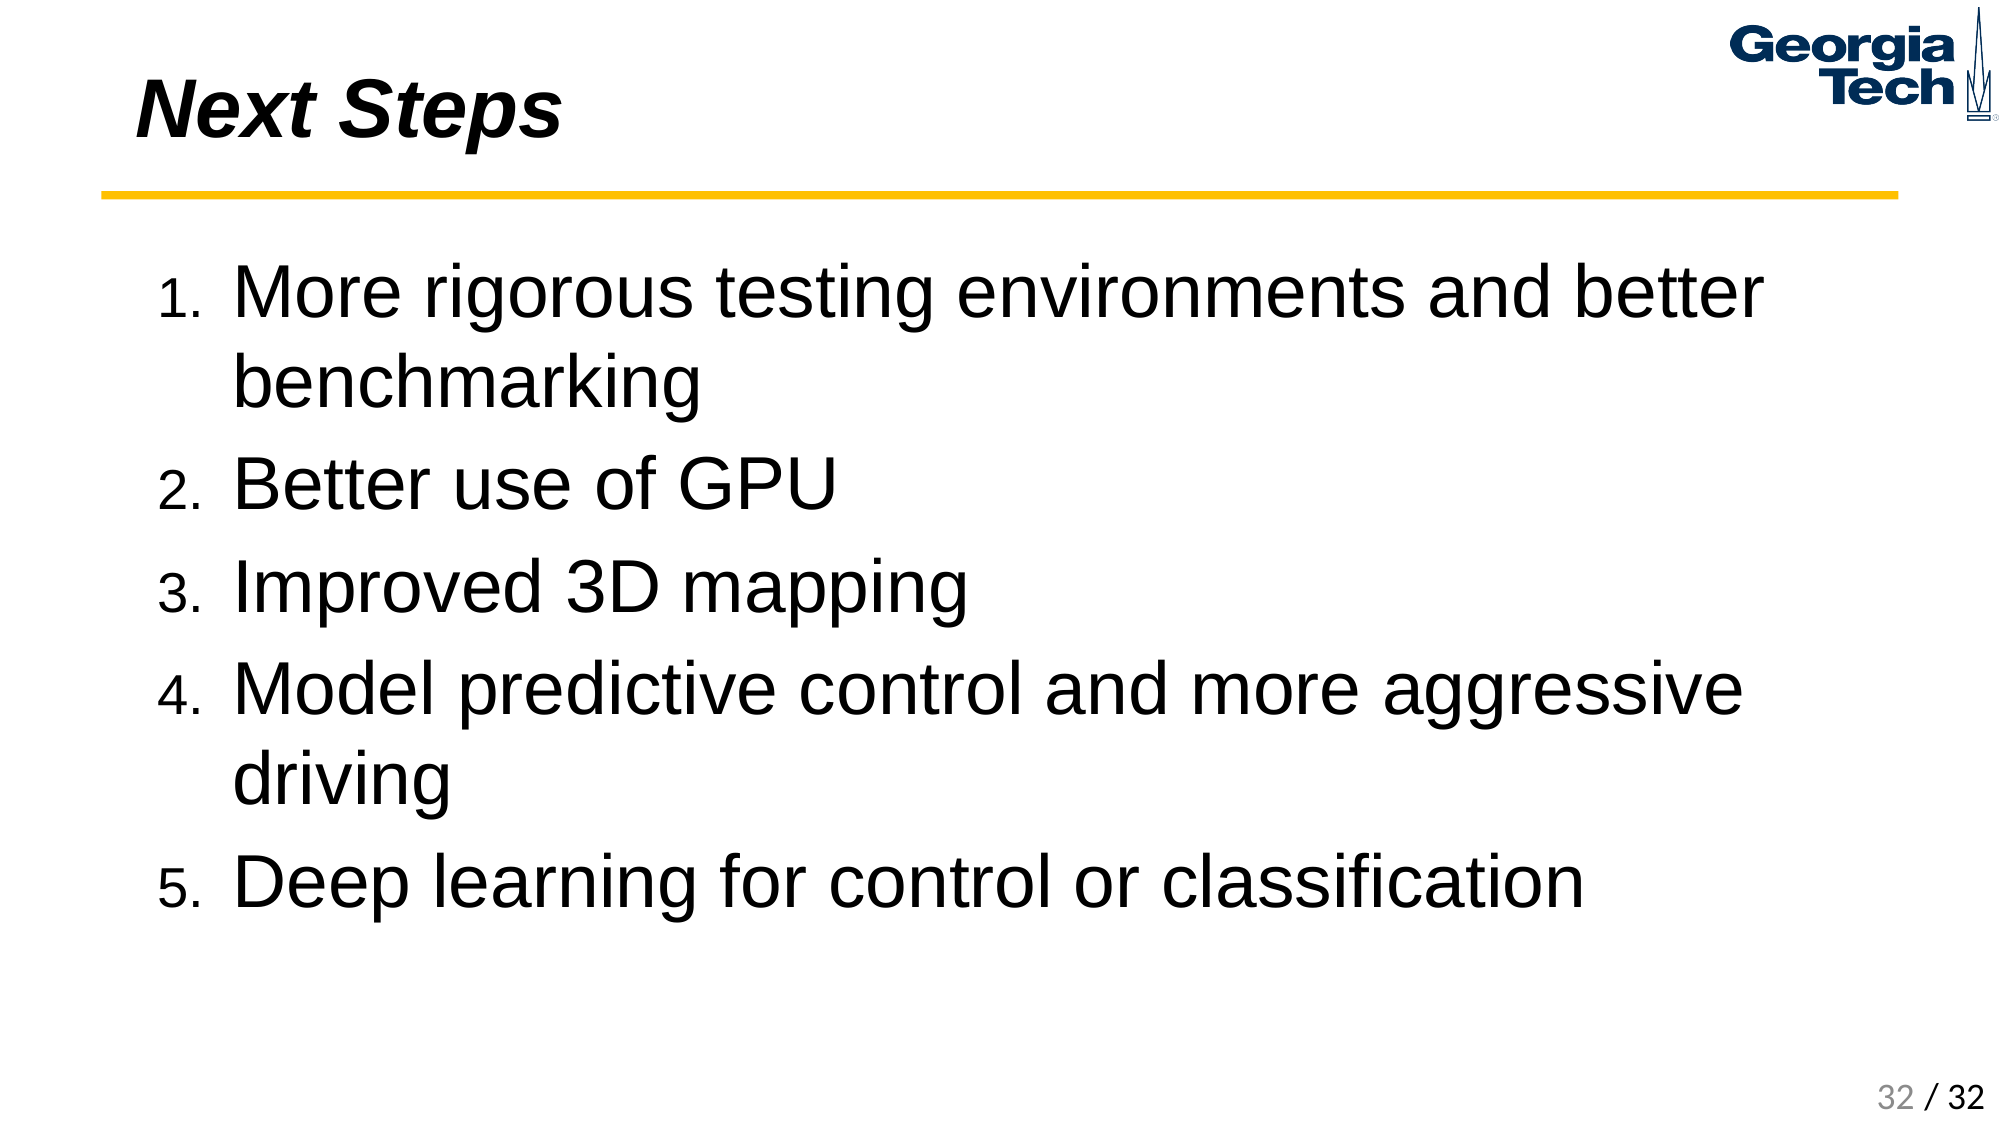

# Next Steps
More rigorous testing environments and better benchmarking
Better use of GPU
Improved 3D mapping
Model predictive control and more aggressive driving
Deep learning for control or classification
32